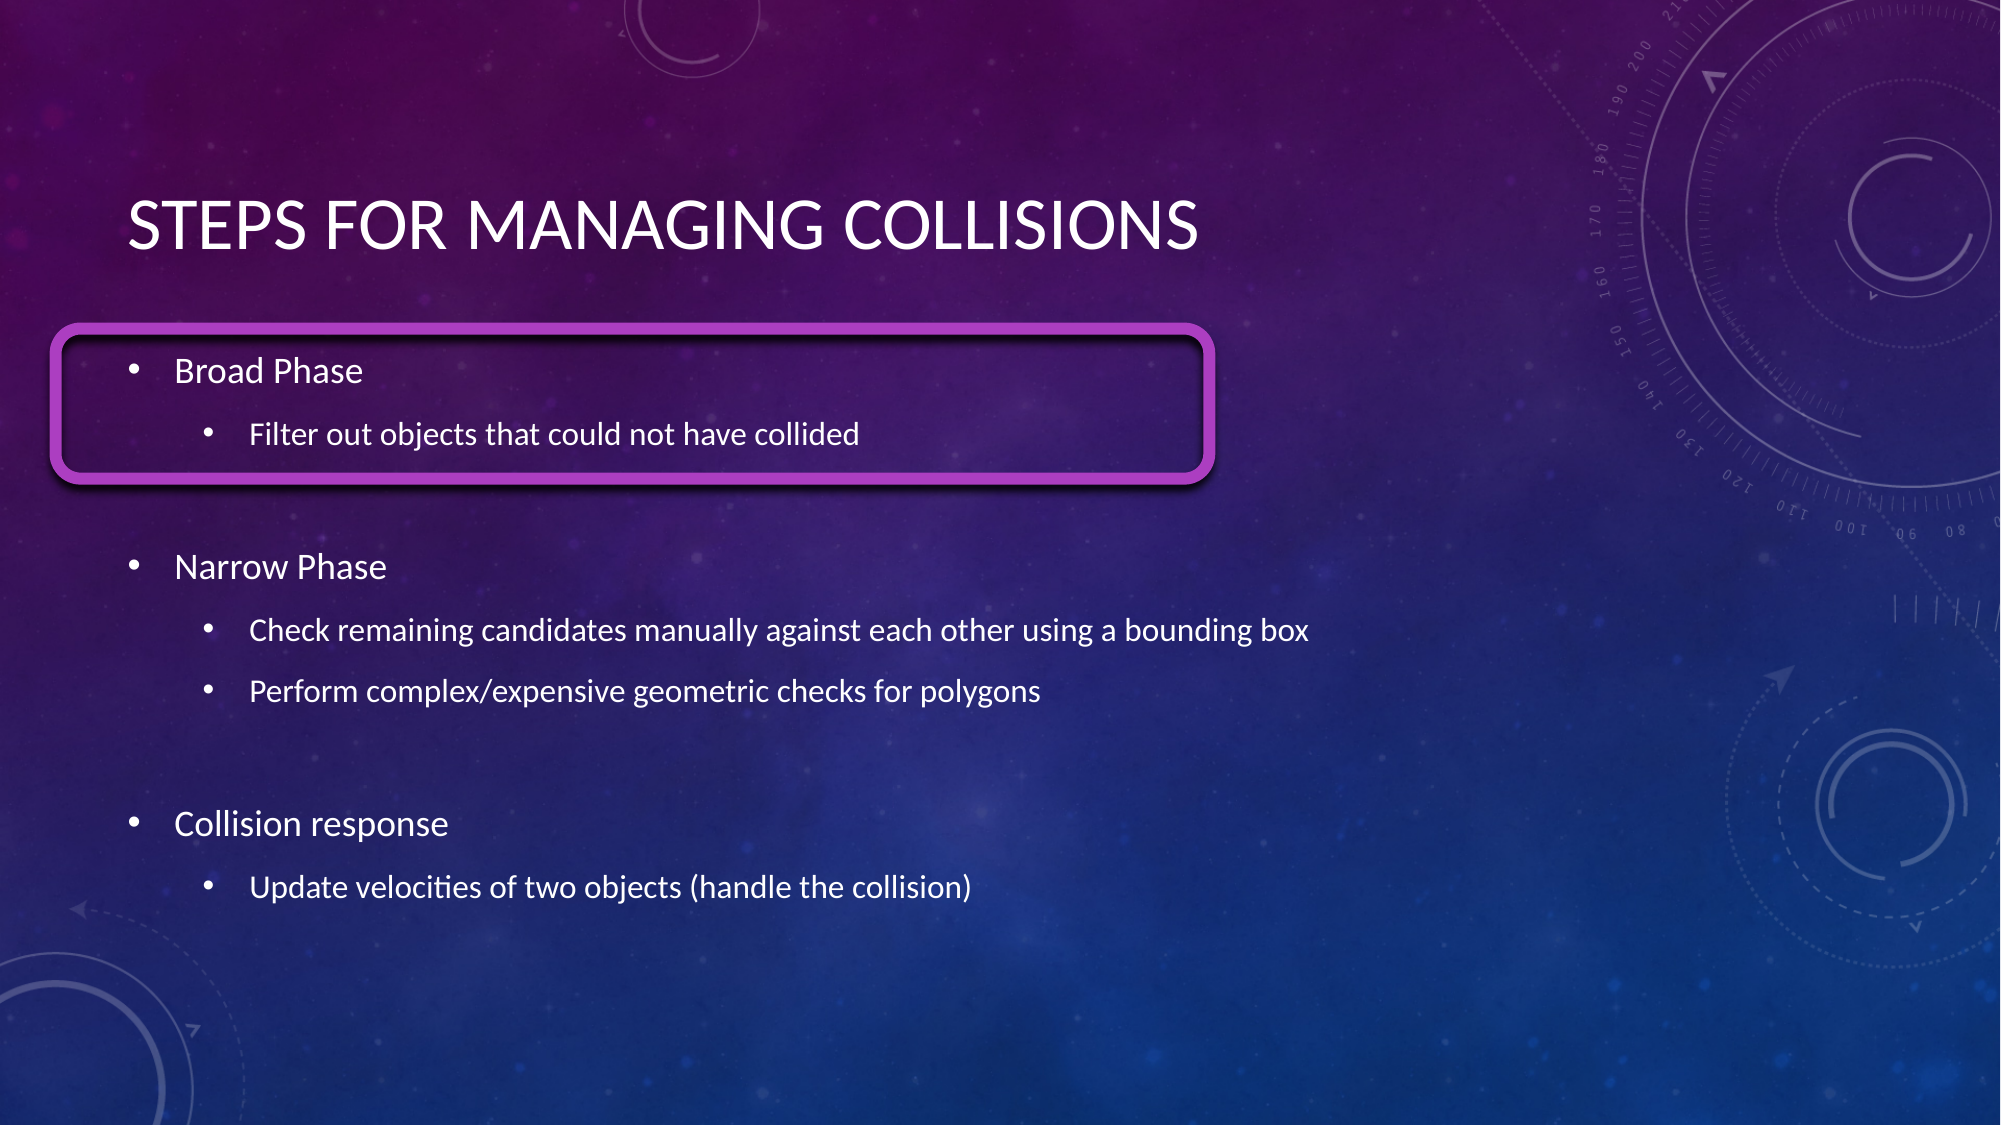

# STEPS for managing collisions

Broad Phase
Filter out objects that could not have collided

Narrow Phase
Check remaining candidates manually against each other using a bounding box
Perform complex/expensive geometric checks for polygons

Collision response
Update velocities of two objects (handle the collision)